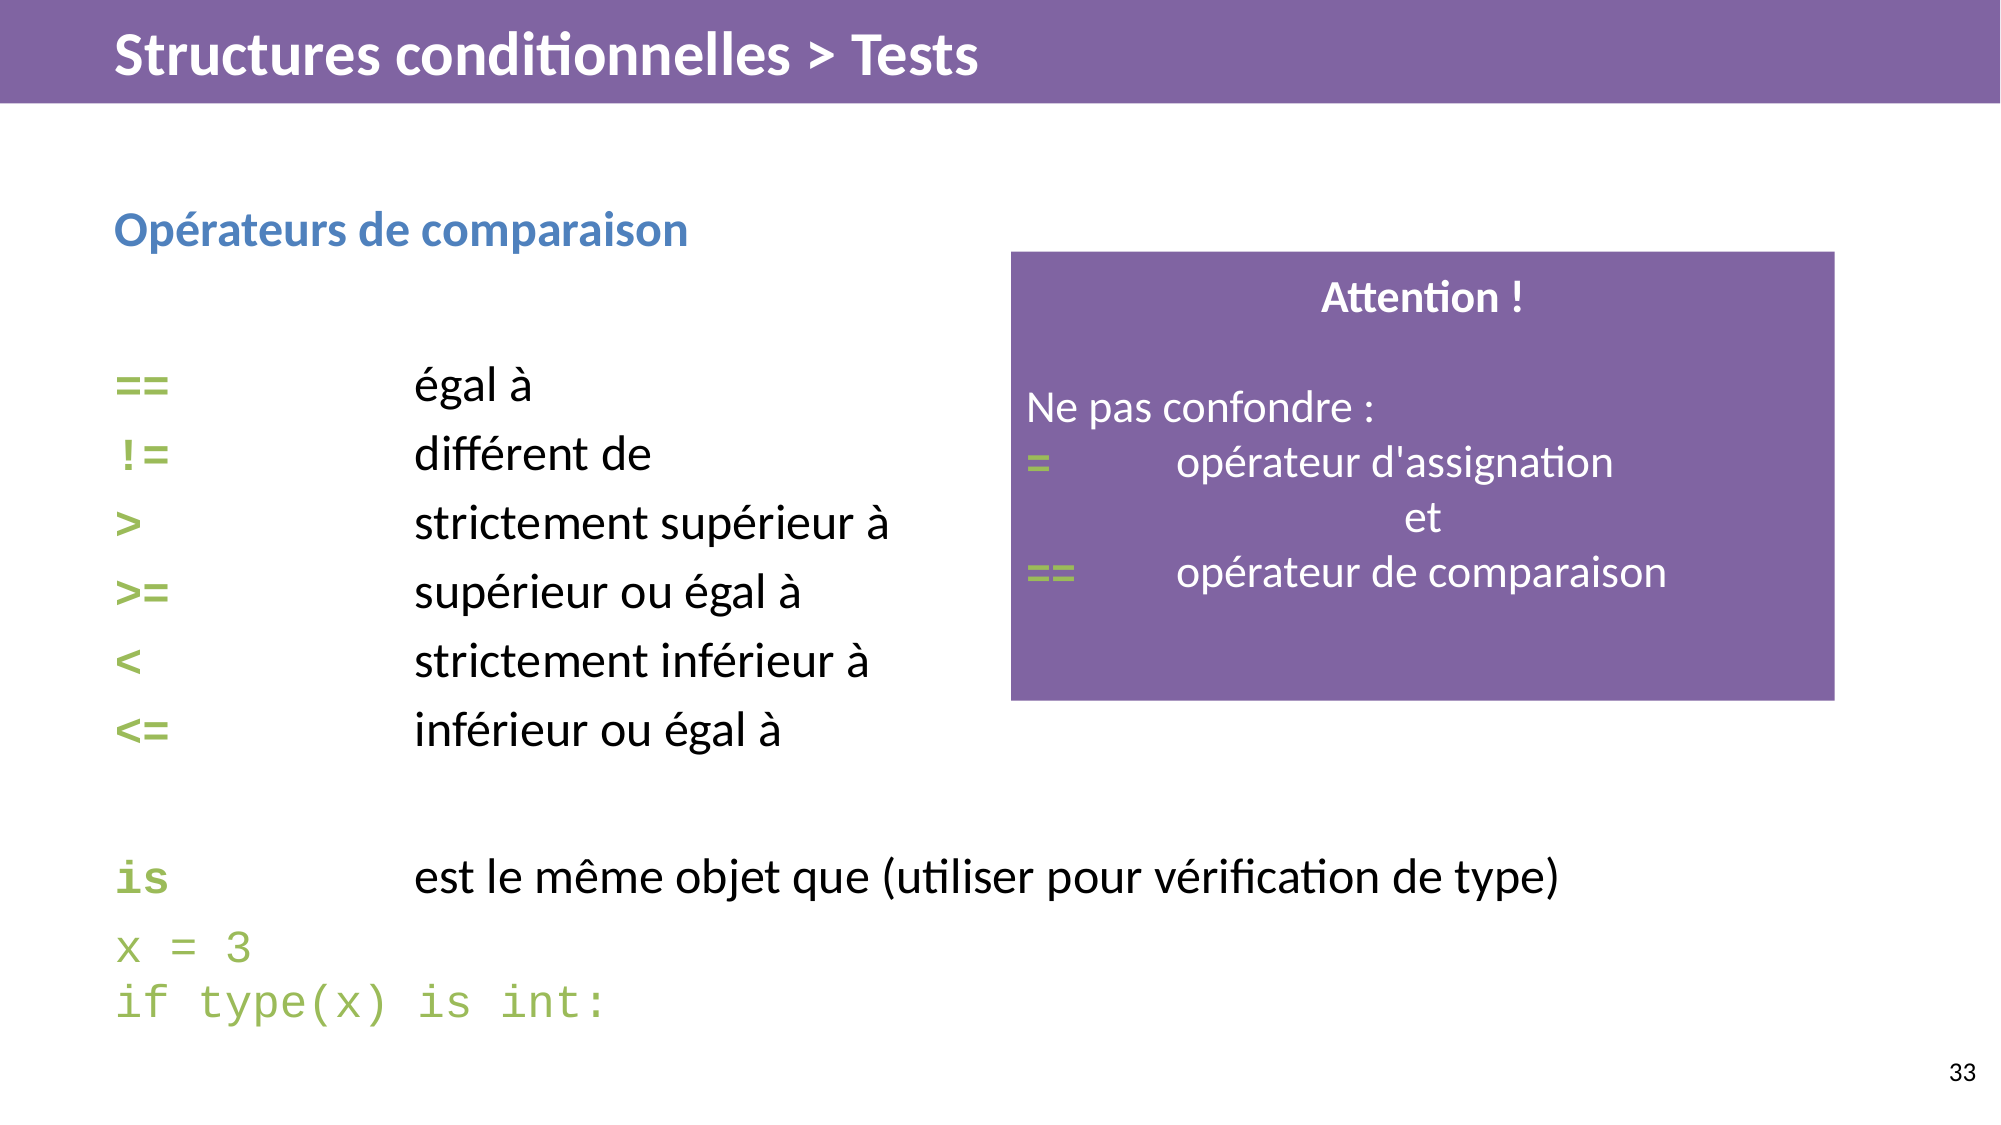

# Structures conditionnelles > Tests
Opérateurs de comparaison

==		égal à
!=		différent de
>		strictement supérieur à
>=		supérieur ou égal à
<		strictement inférieur à
<=		inférieur ou égal à

is		est le même objet que (utiliser pour vérification de type)
x = 3
if type(x) is int:
Attention !

Ne pas confondre :
=	opérateur d'assignation
et
==	opérateur de comparaison
33